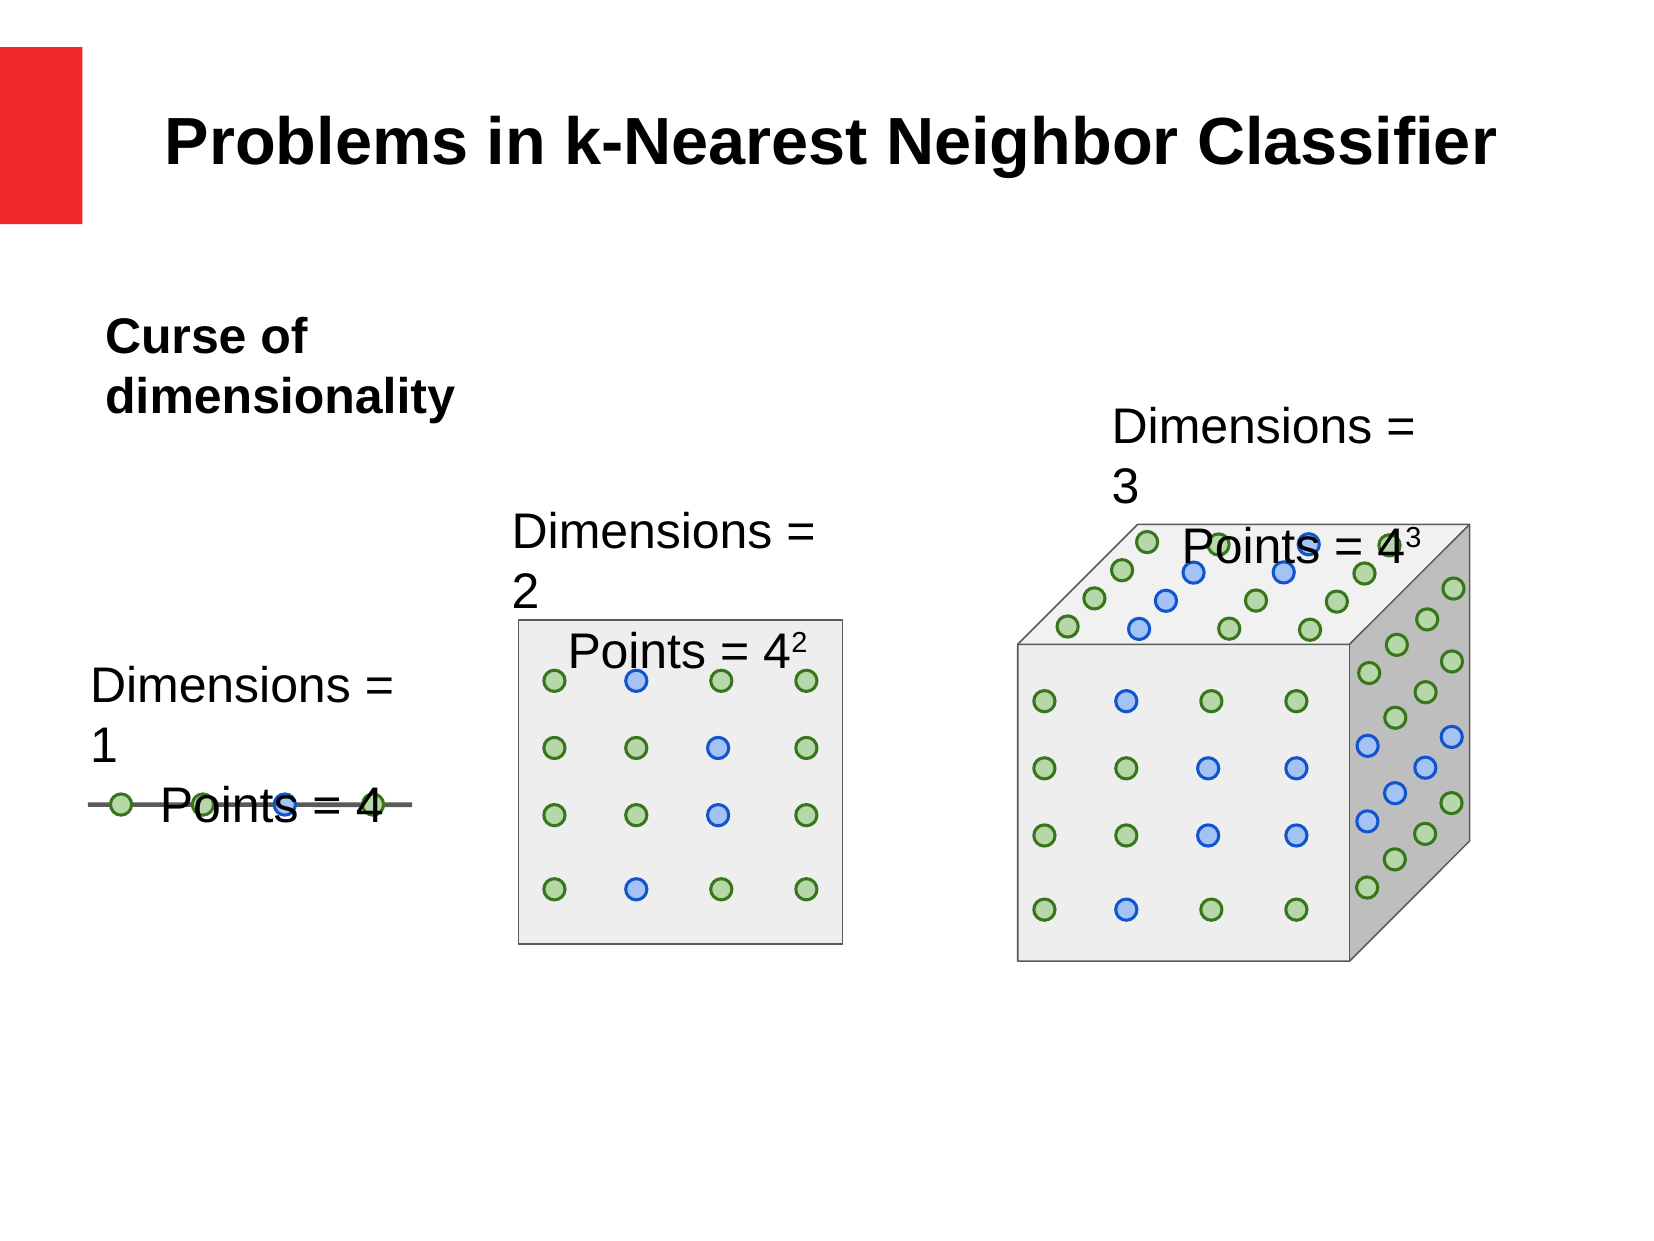

Problems in k-Nearest Neighbor Classifier
Curse of dimensionality
Dimensions = 3
     Points = 43

Dimensions = 2
    Points = 42

Dimensions = 1
     Points = 4